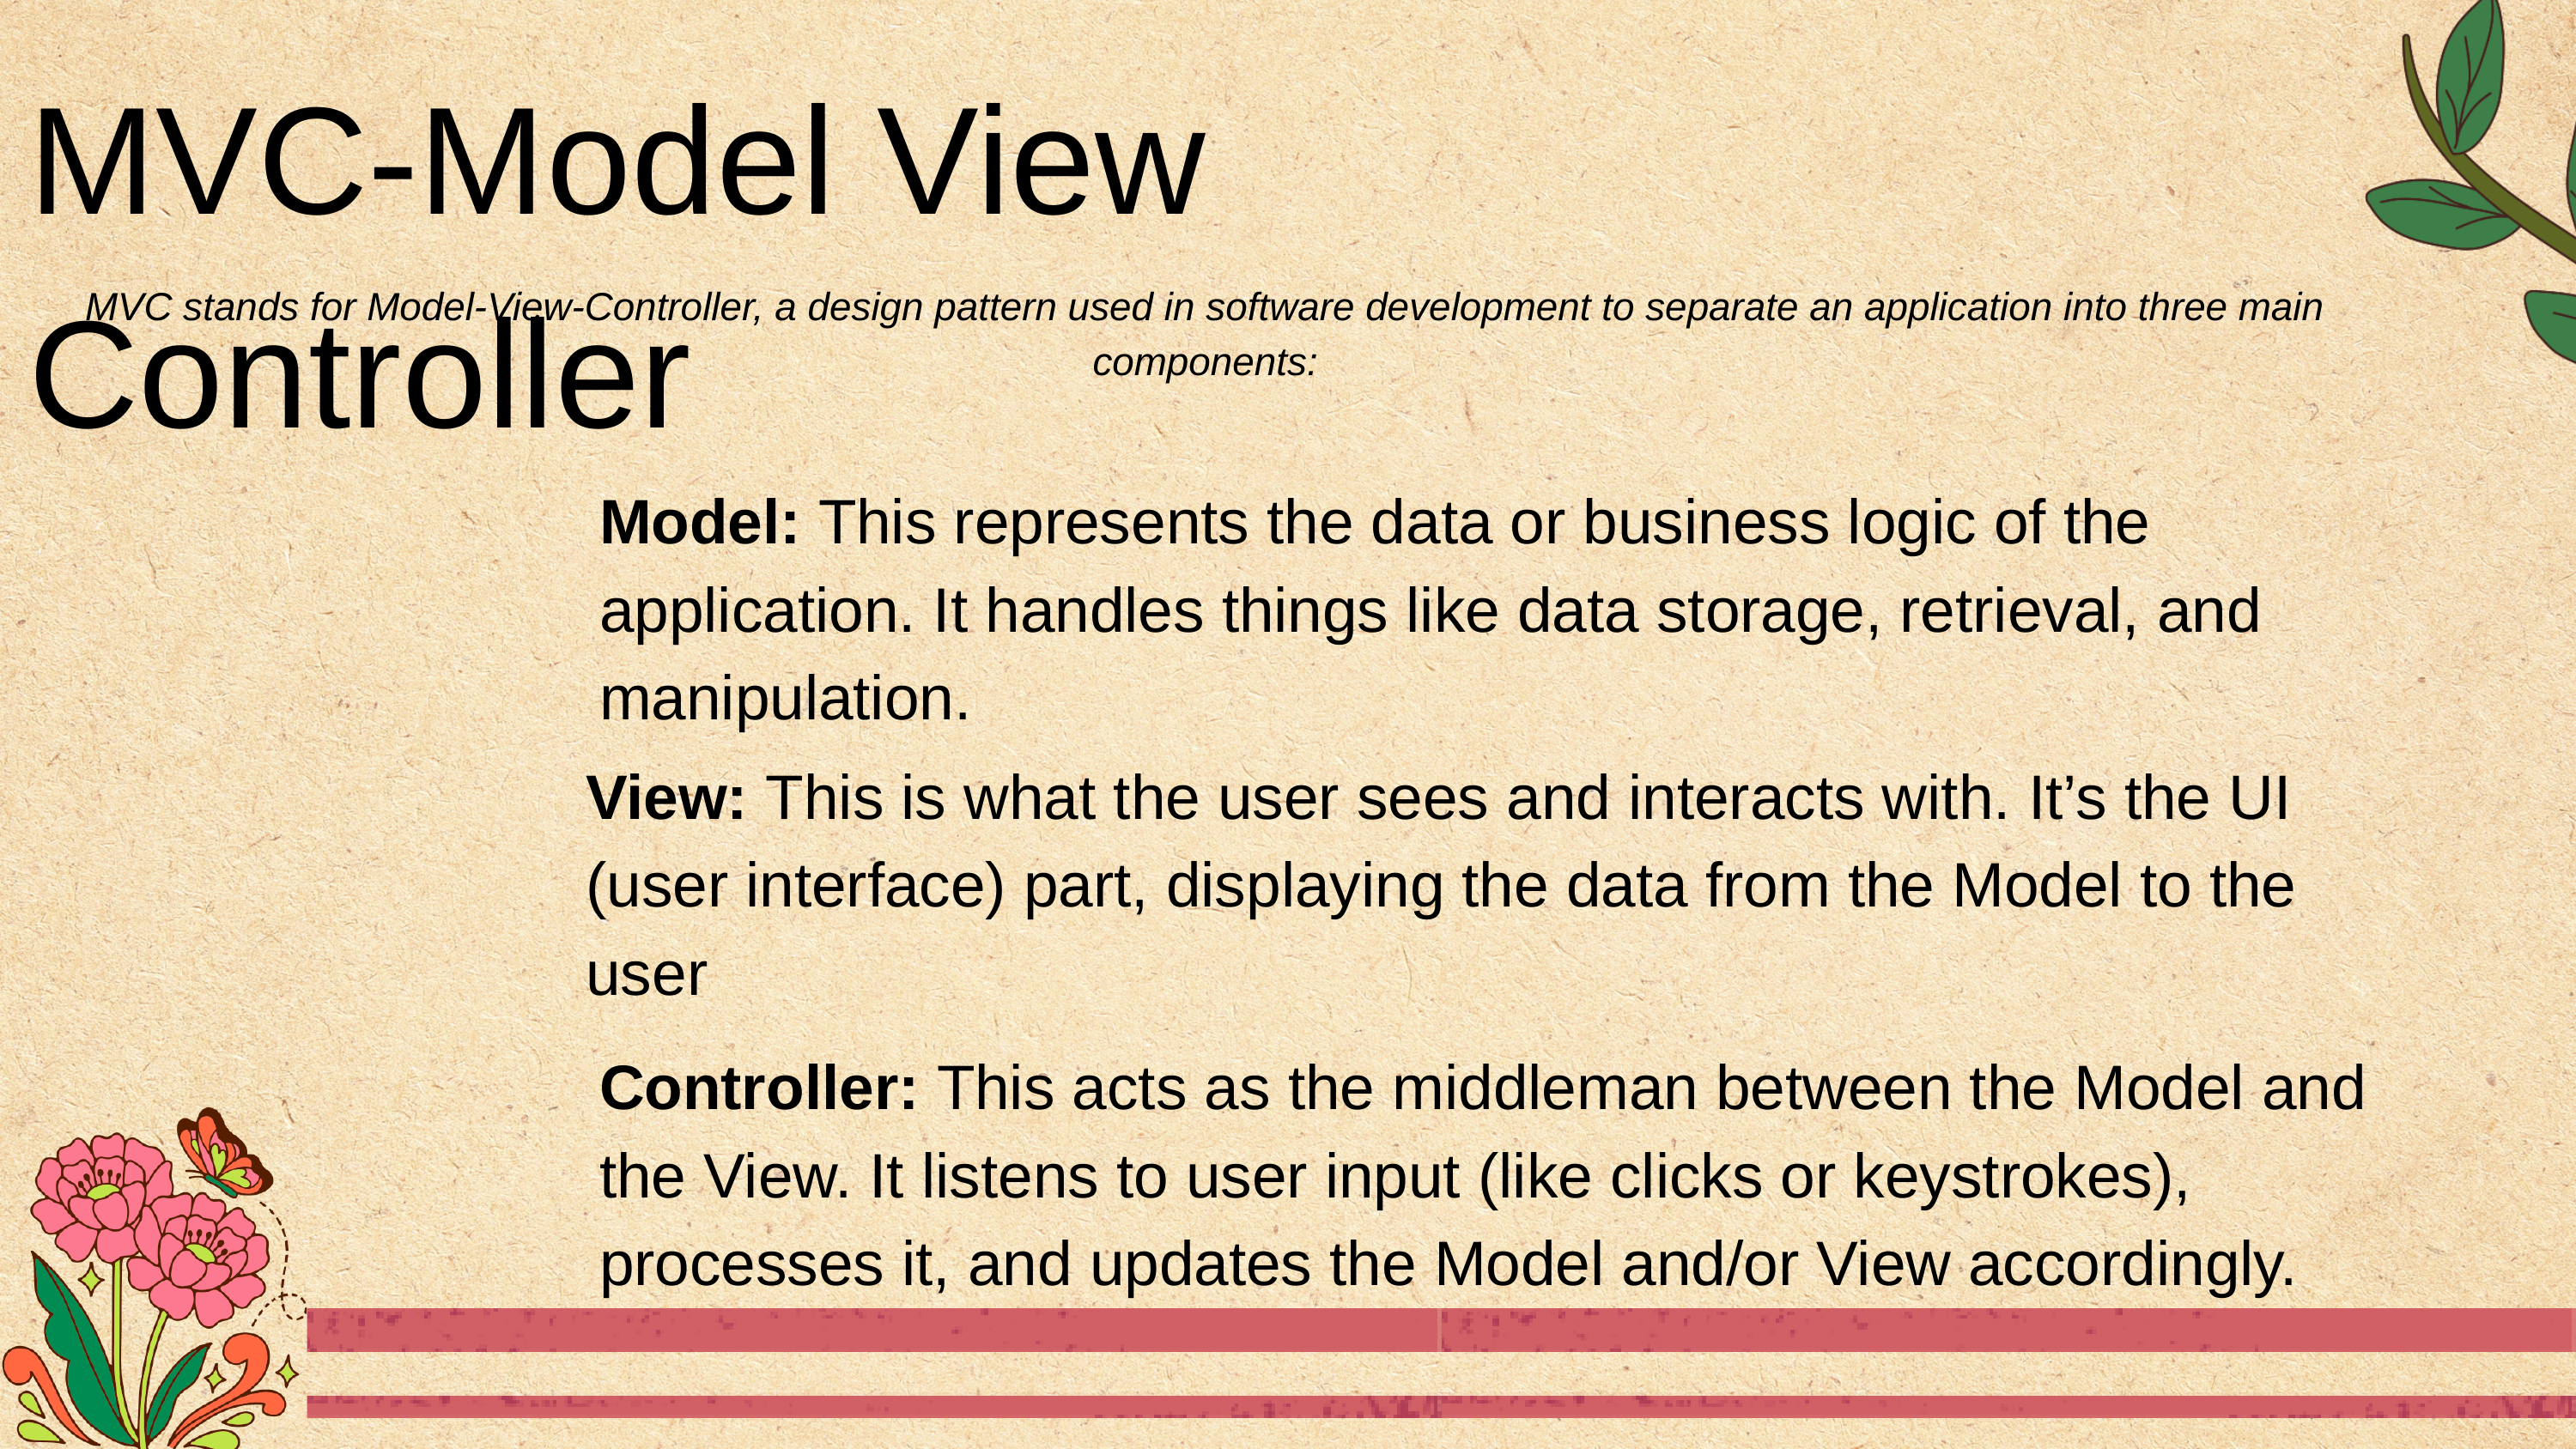

MVC-Model View Controller
MVC stands for Model-View-Controller, a design pattern used in software development to separate an application into three main components:
Model: This represents the data or business logic of the application. It handles things like data storage, retrieval, and manipulation.

View: This is what the user sees and interacts with. It’s the UI (user interface) part, displaying the data from the Model to the user
Controller: This acts as the middleman between the Model and the View. It listens to user input (like clicks or keystrokes), processes it, and updates the Model and/or View accordingly.